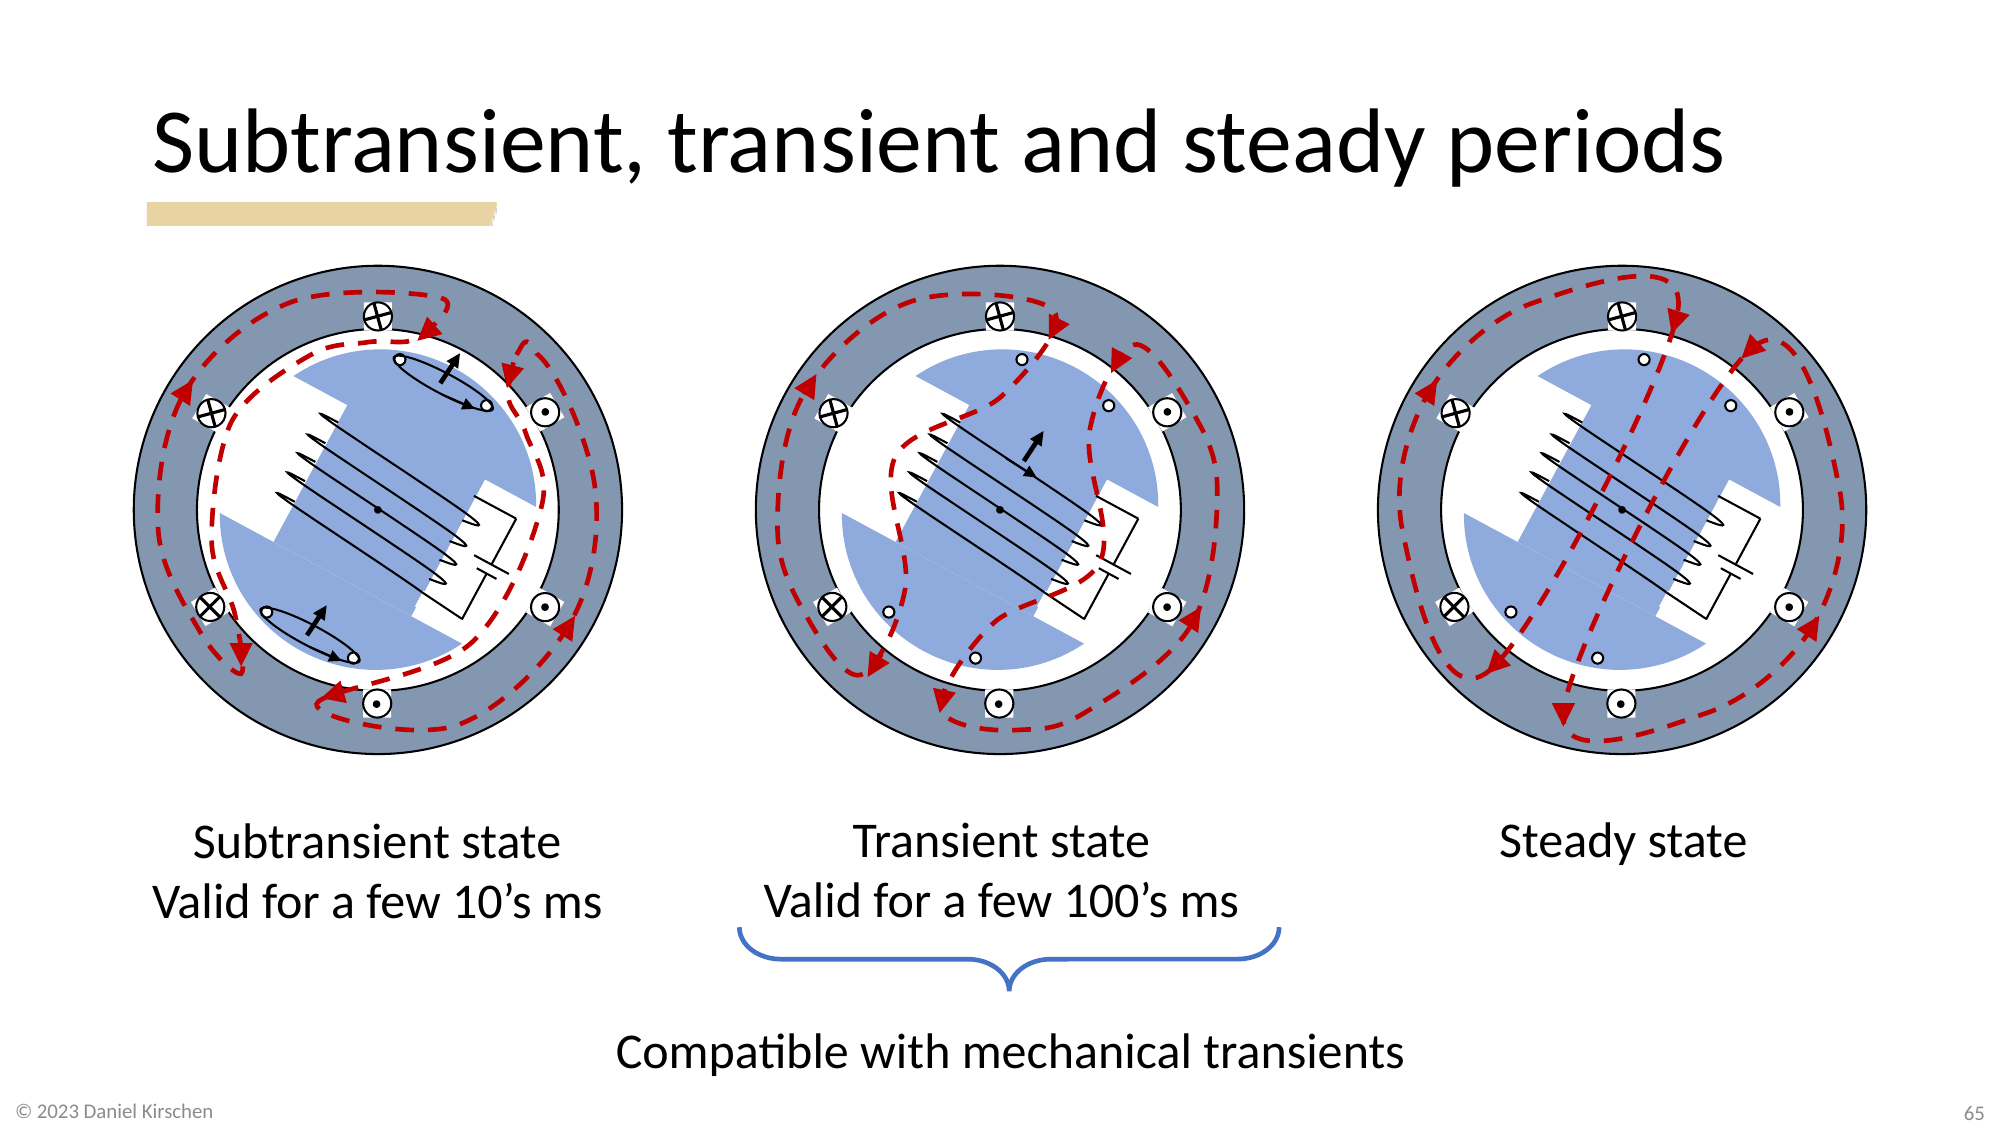

# Subtransient, transient and steady periods

Steady state
Transient state
Valid for a few 100’s ms
Subtransient state
Valid for a few 10’s ms

Compatible with mechanical transients
65
© 2023 Daniel Kirschen